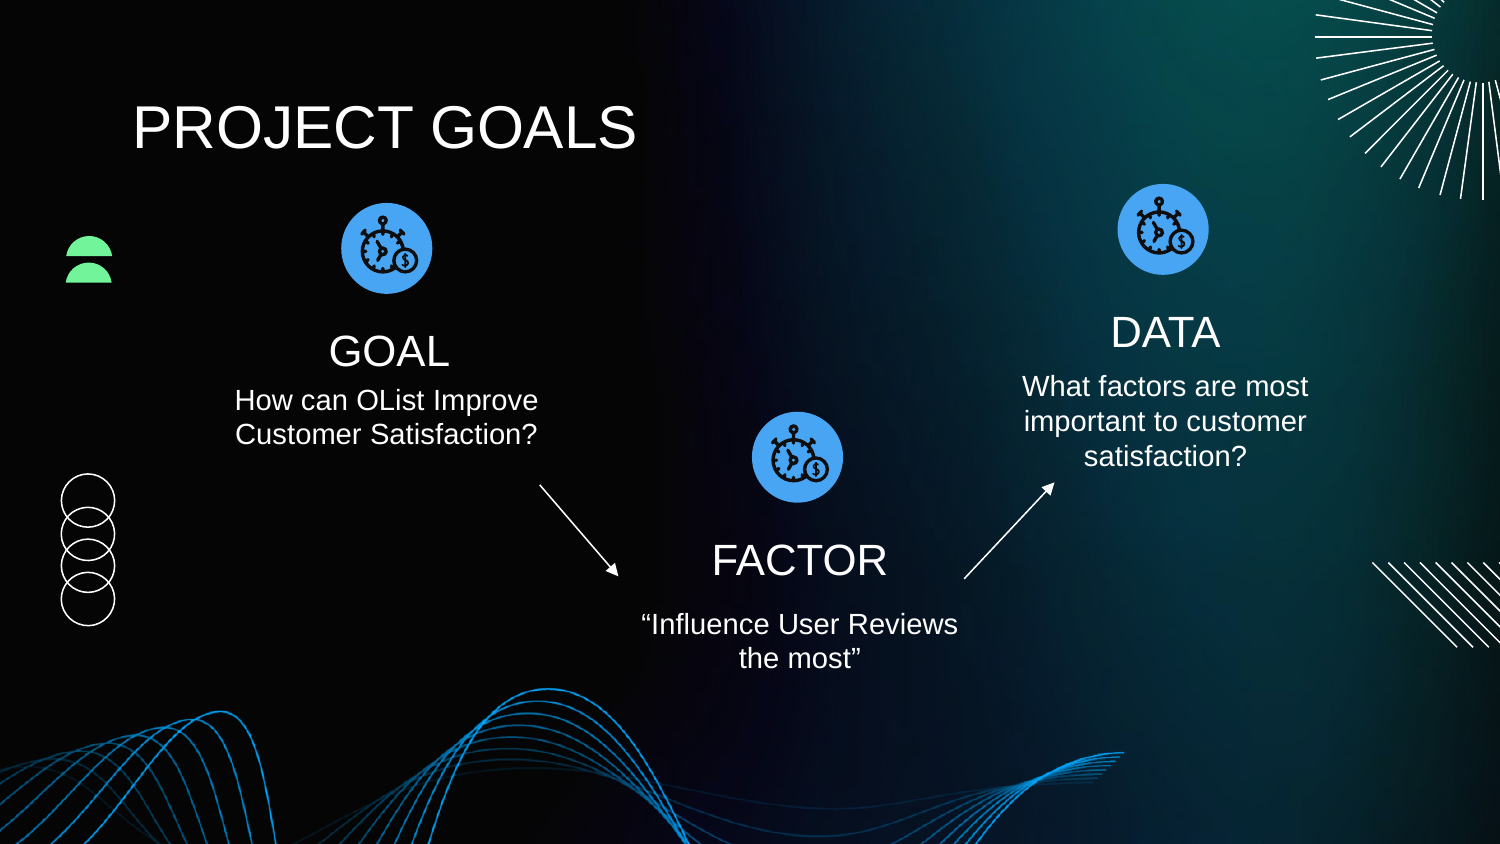

# PROJECT GOALS

DATA
GOAL
What factors are most important to customer satisfaction?
How can OList Improve Customer Satisfaction?

FACTOR
“Influence User Reviews the most”